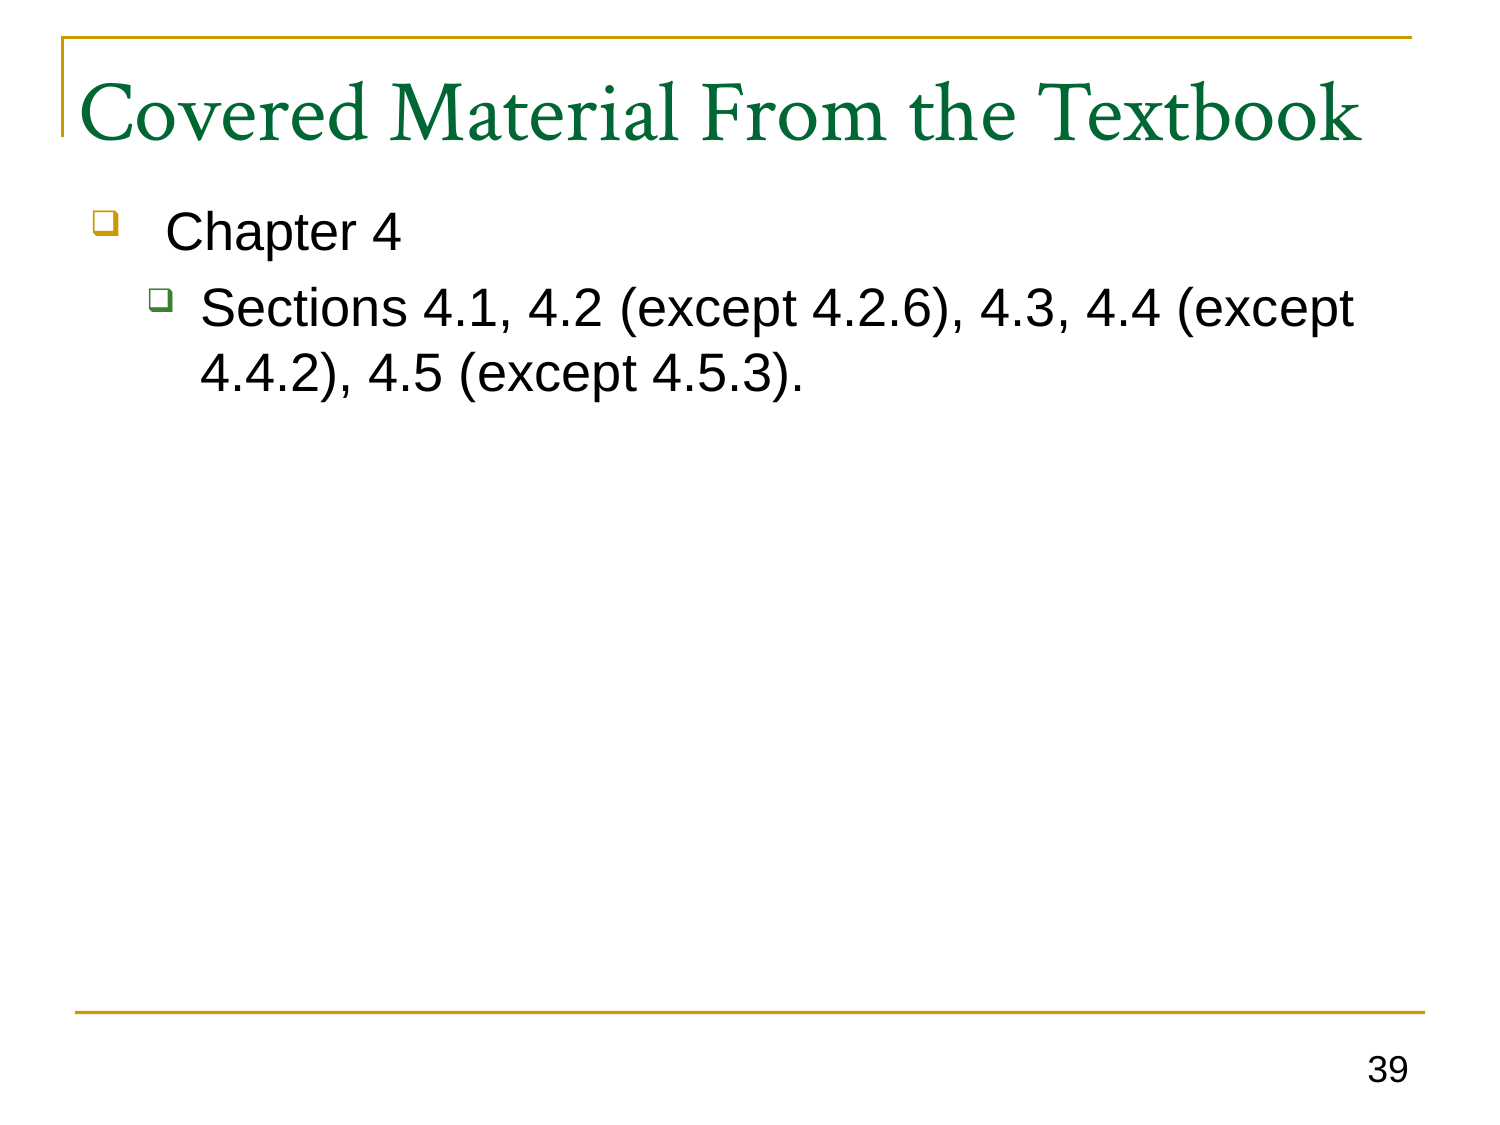

# Covered Material From the Textbook
Chapter 4
Sections 4.1, 4.2 (except 4.2.6), 4.3, 4.4 (except 4.4.2), 4.5 (except 4.5.3).
39